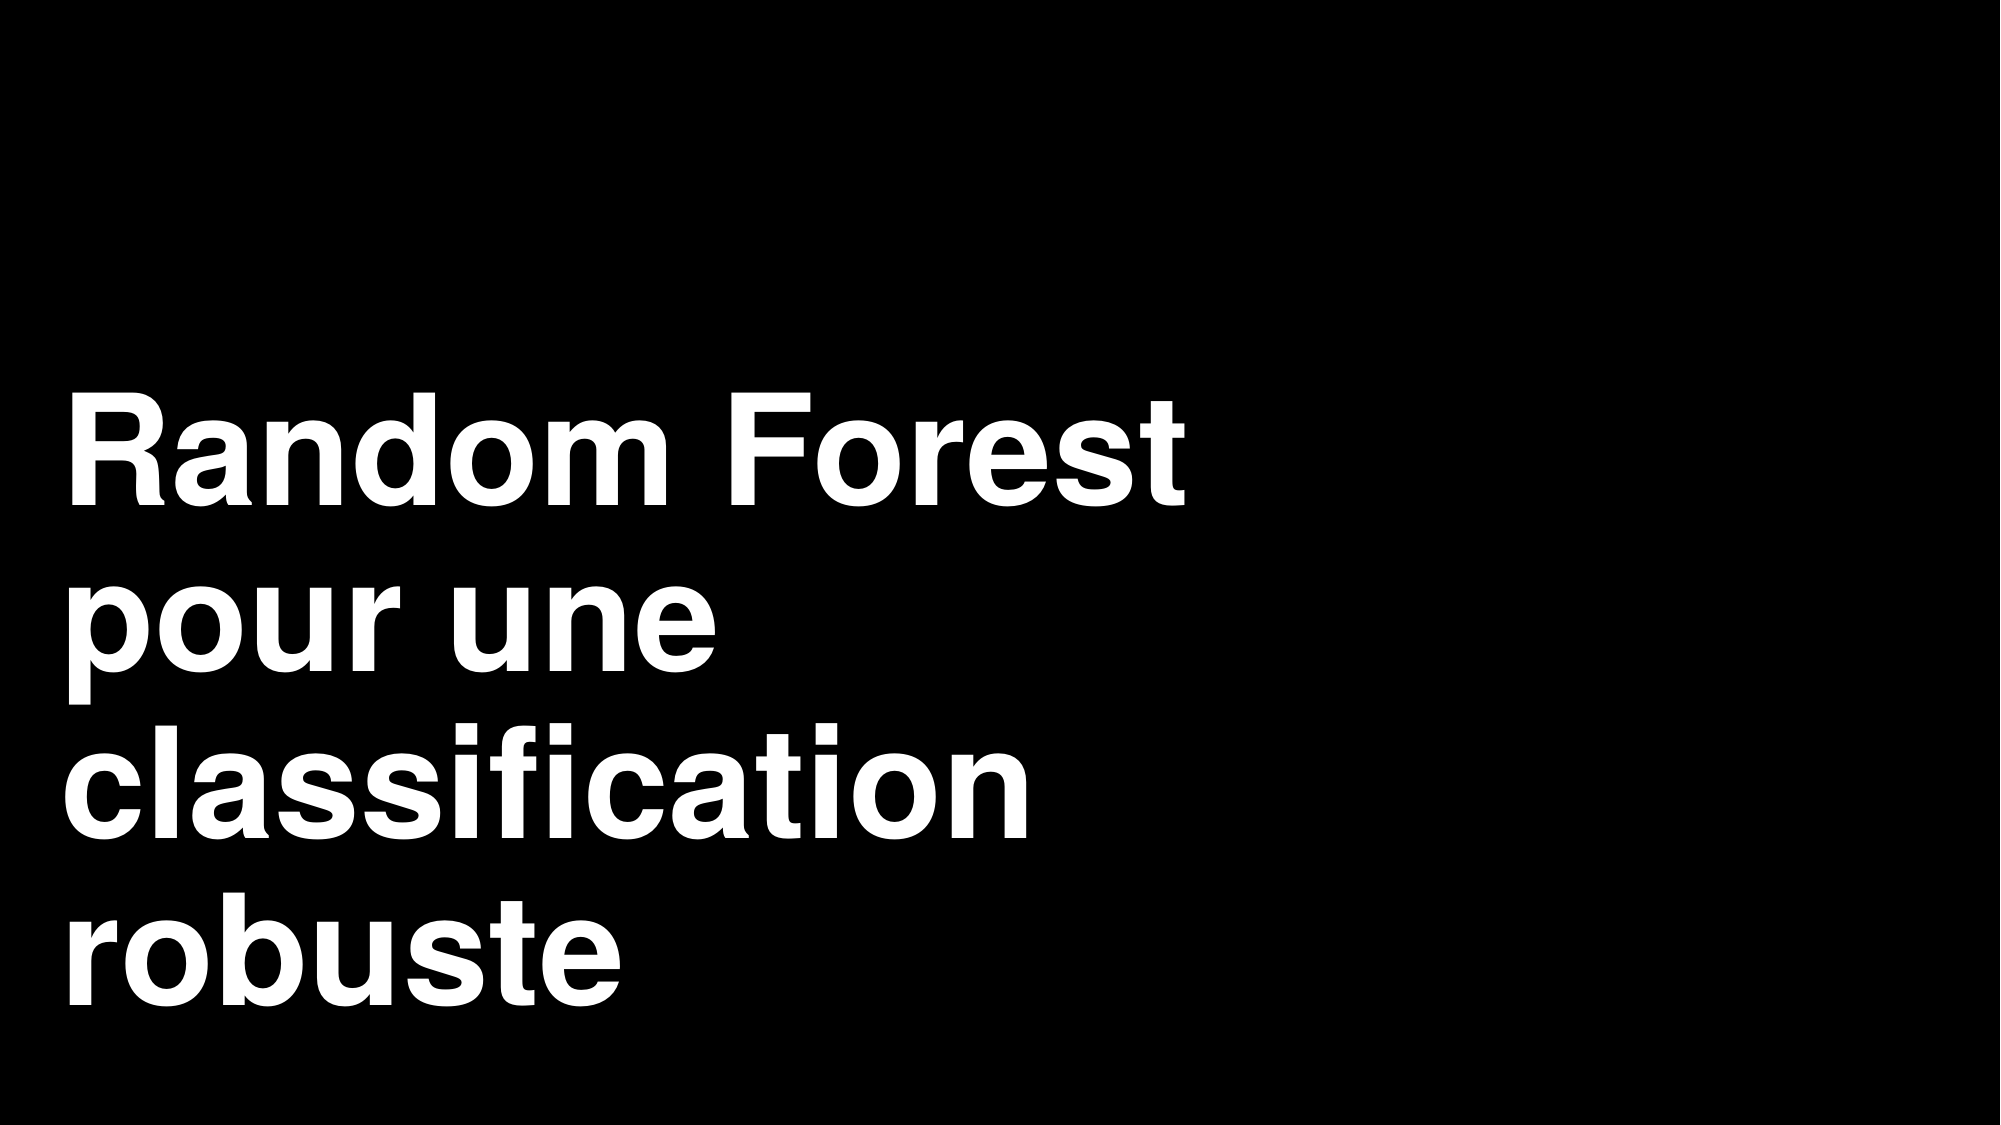

# Random Forest pour une classification robuste